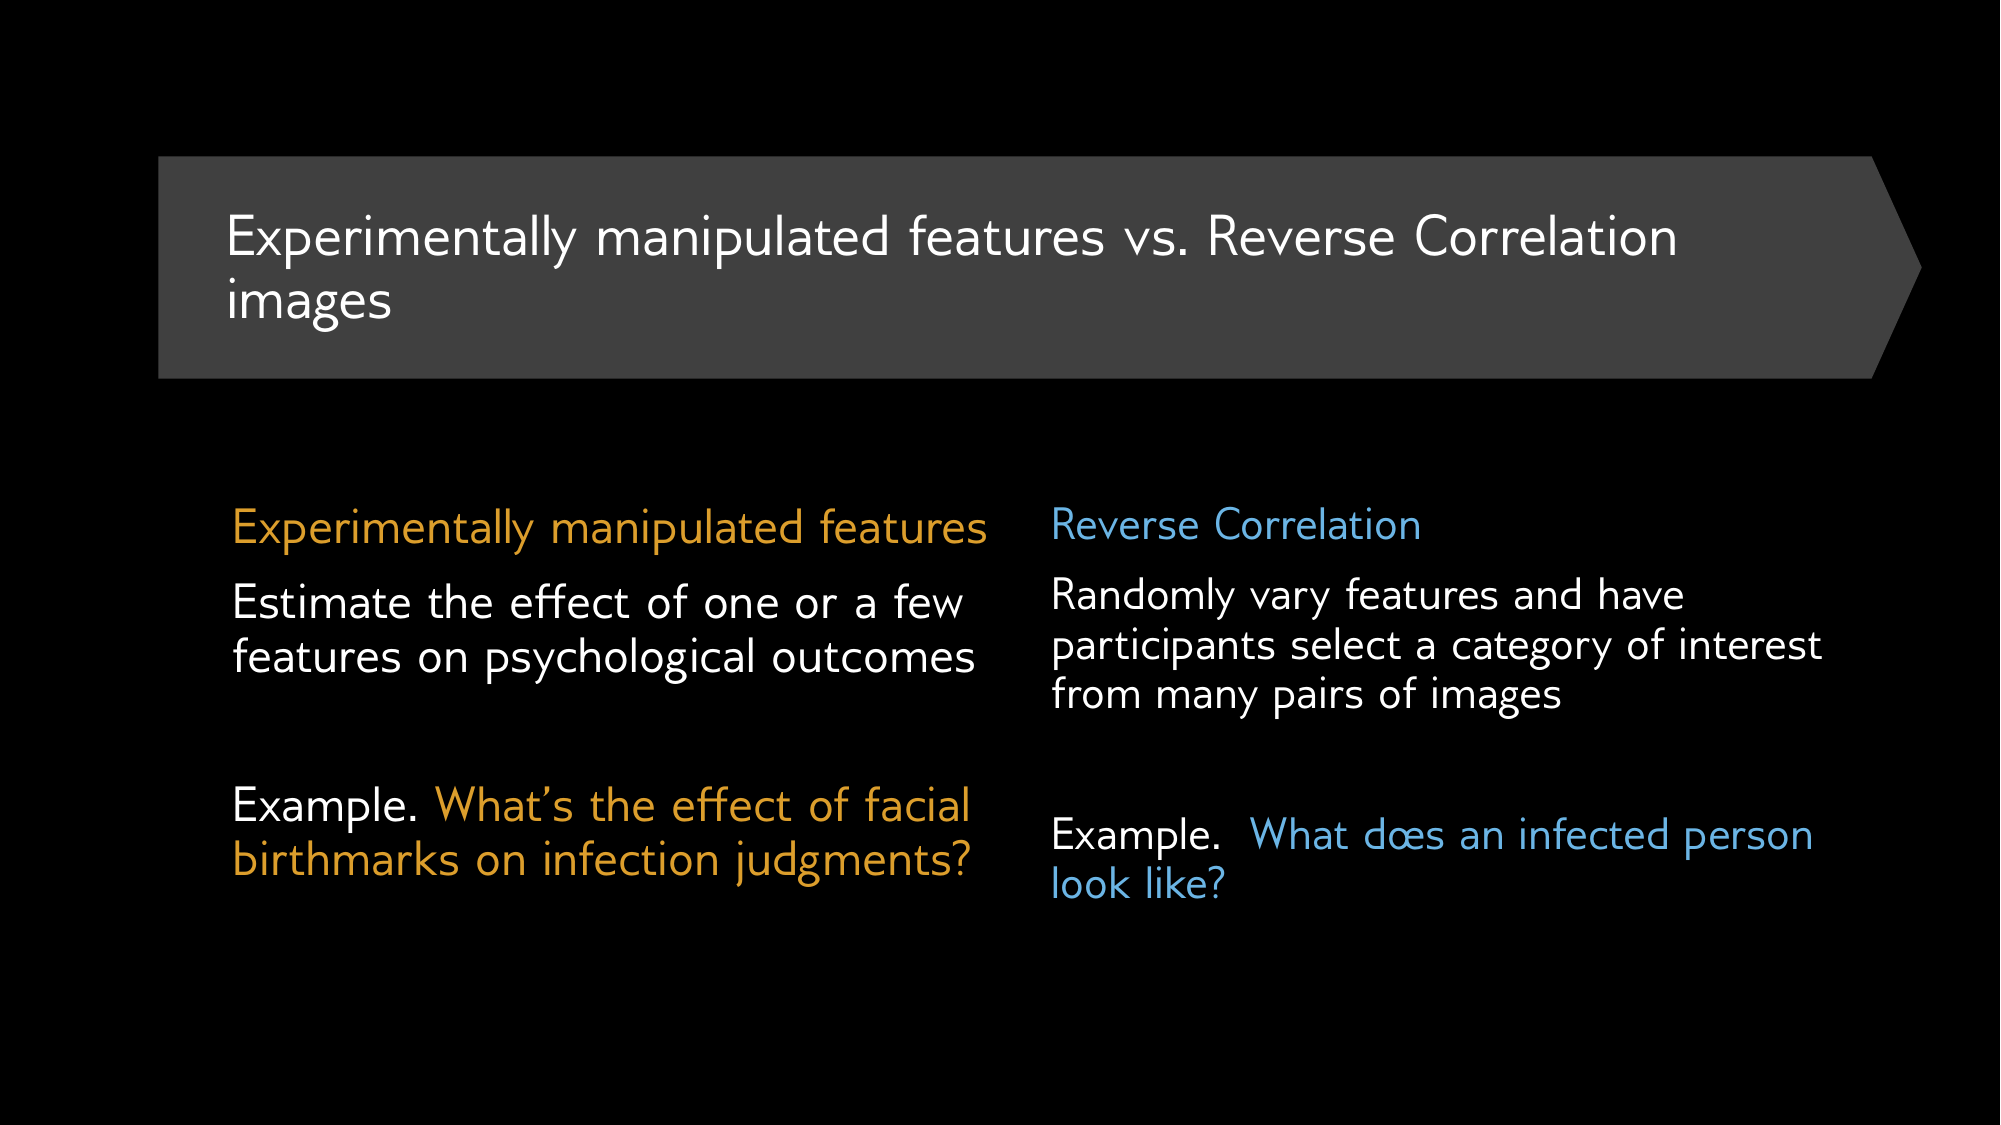

# Experimentally manipulated features vs. Reverse Correlation images
Experimentally manipulated features
Estimate the effect of one or a few features on psychological outcomes

Example. What’s the effect of facial birthmarks on infection judgments?
Reverse Correlation
Randomly vary features and have participants select a category of interest from many pairs of images

Example.  What does an infected person look like?